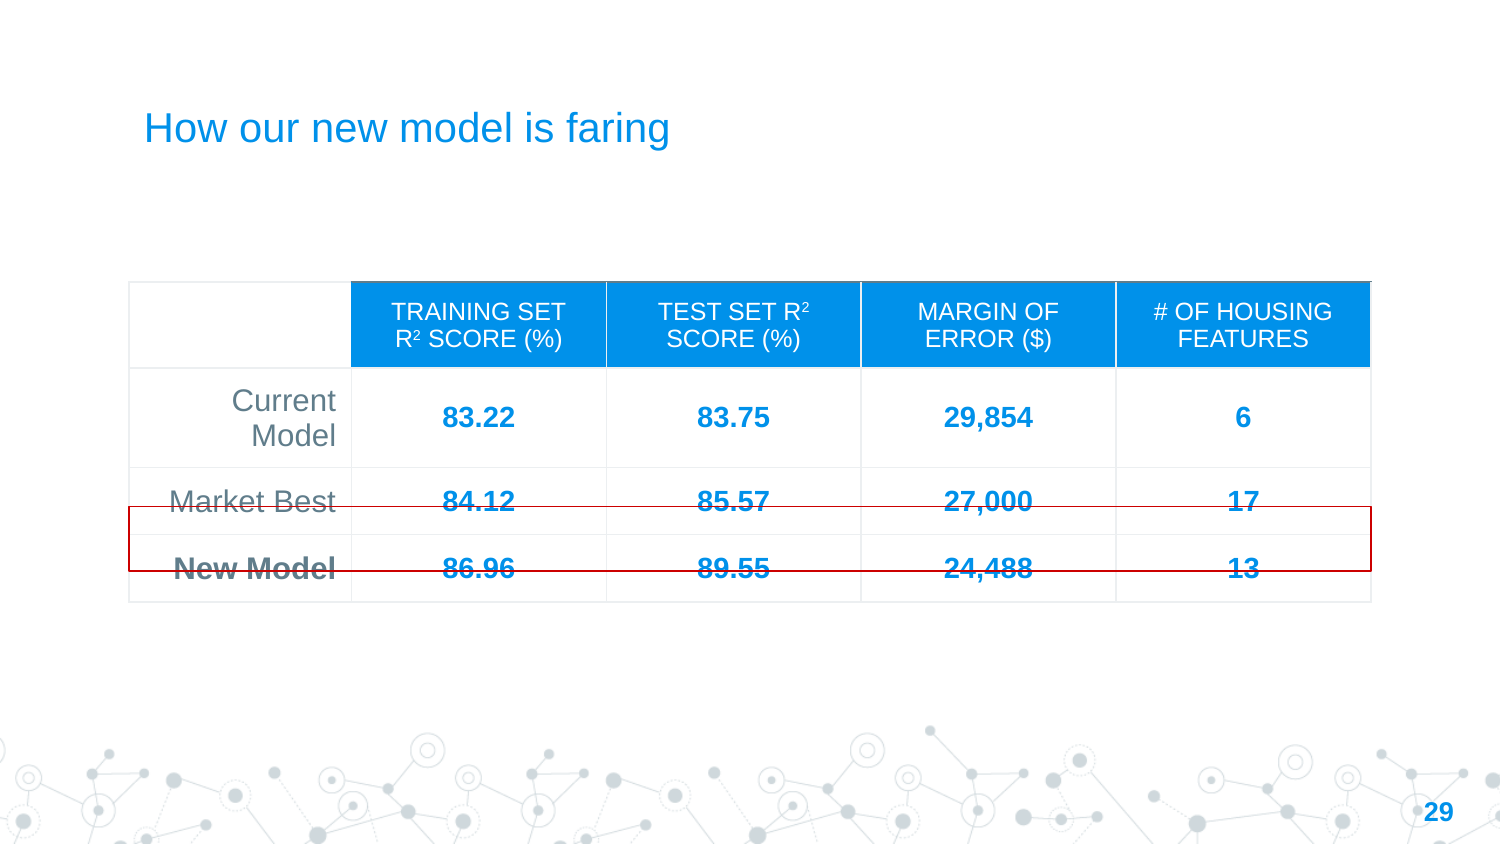

# How our new model is faring
|  | TRAINING SET R2 SCORE (%) | TEST SET R2 SCORE (%) | MARGIN OF ERROR ($) | # OF HOUSING FEATURES |
| --- | --- | --- | --- | --- |
| Current Model | 83.22 | 83.75 | 29,854 | 6 |
| Market Best | 84.12 | 85.57 | 27,000 | 17 |
| New Model | 86.96 | 89.55 | 24,488 | 13 |

29